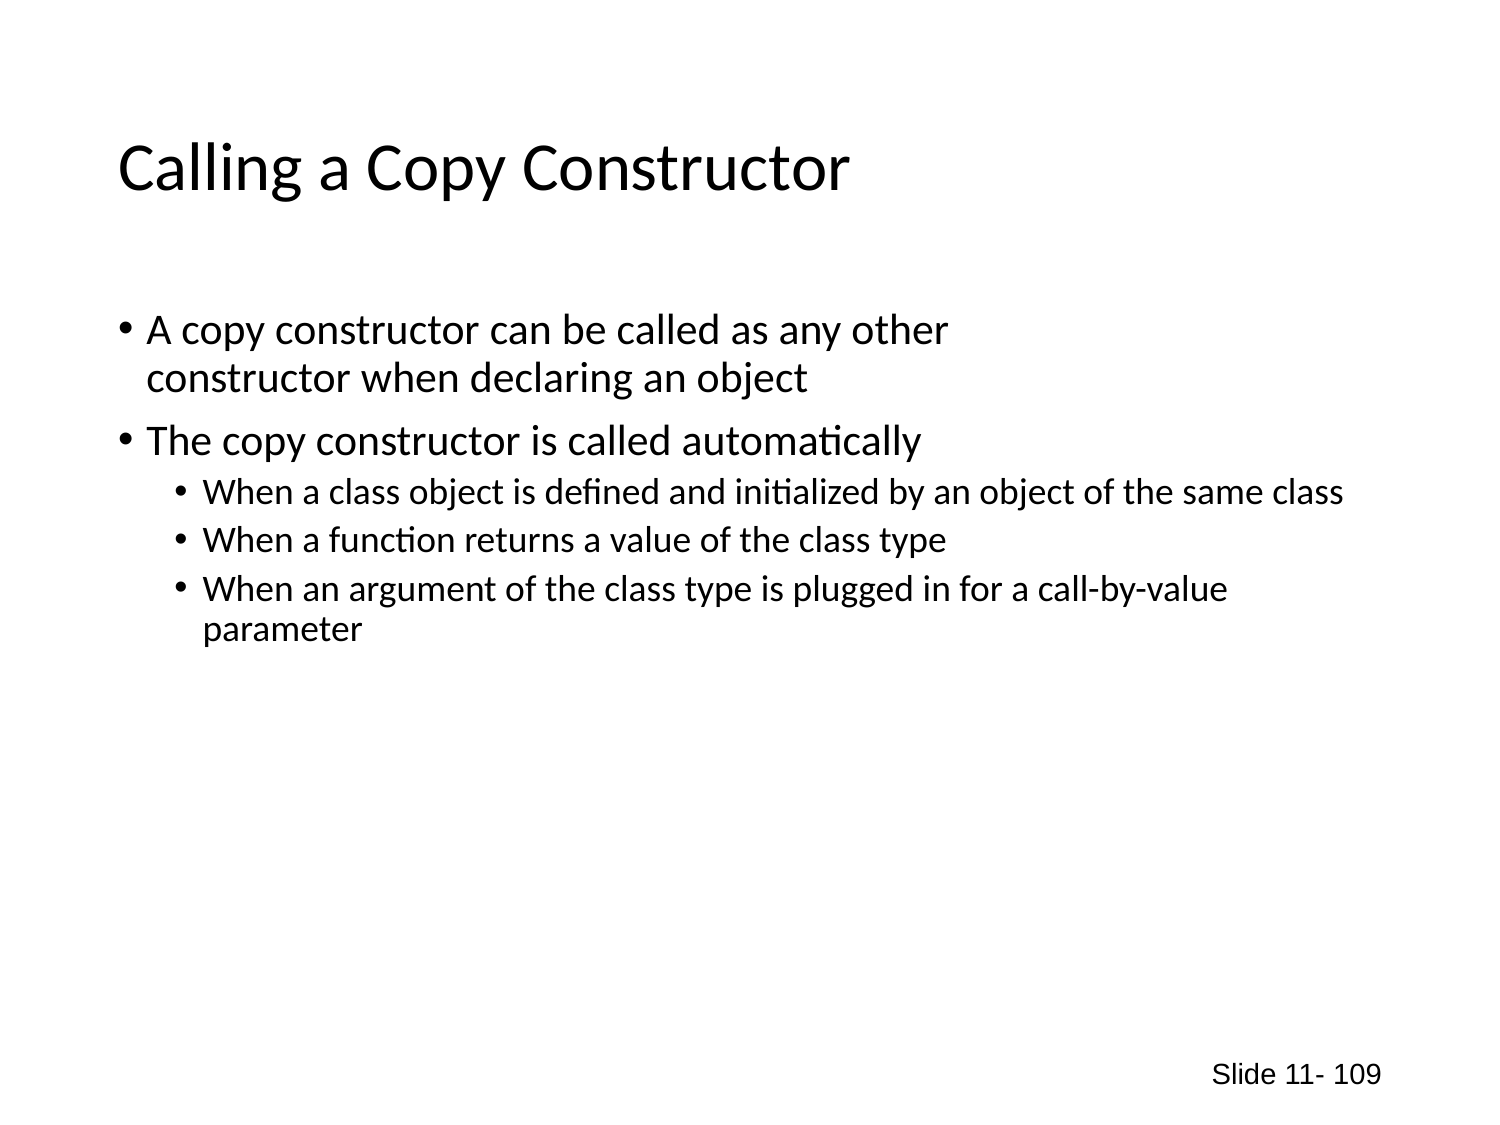

# Calling a Copy Constructor
A copy constructor can be called as any other
constructor when declaring an object
The copy constructor is called automatically
When a class object is defined and initialized by an object of the same class
When a function returns a value of the class type
When an argument of the class type is plugged in for a call-by-value parameter
Slide 11- 109